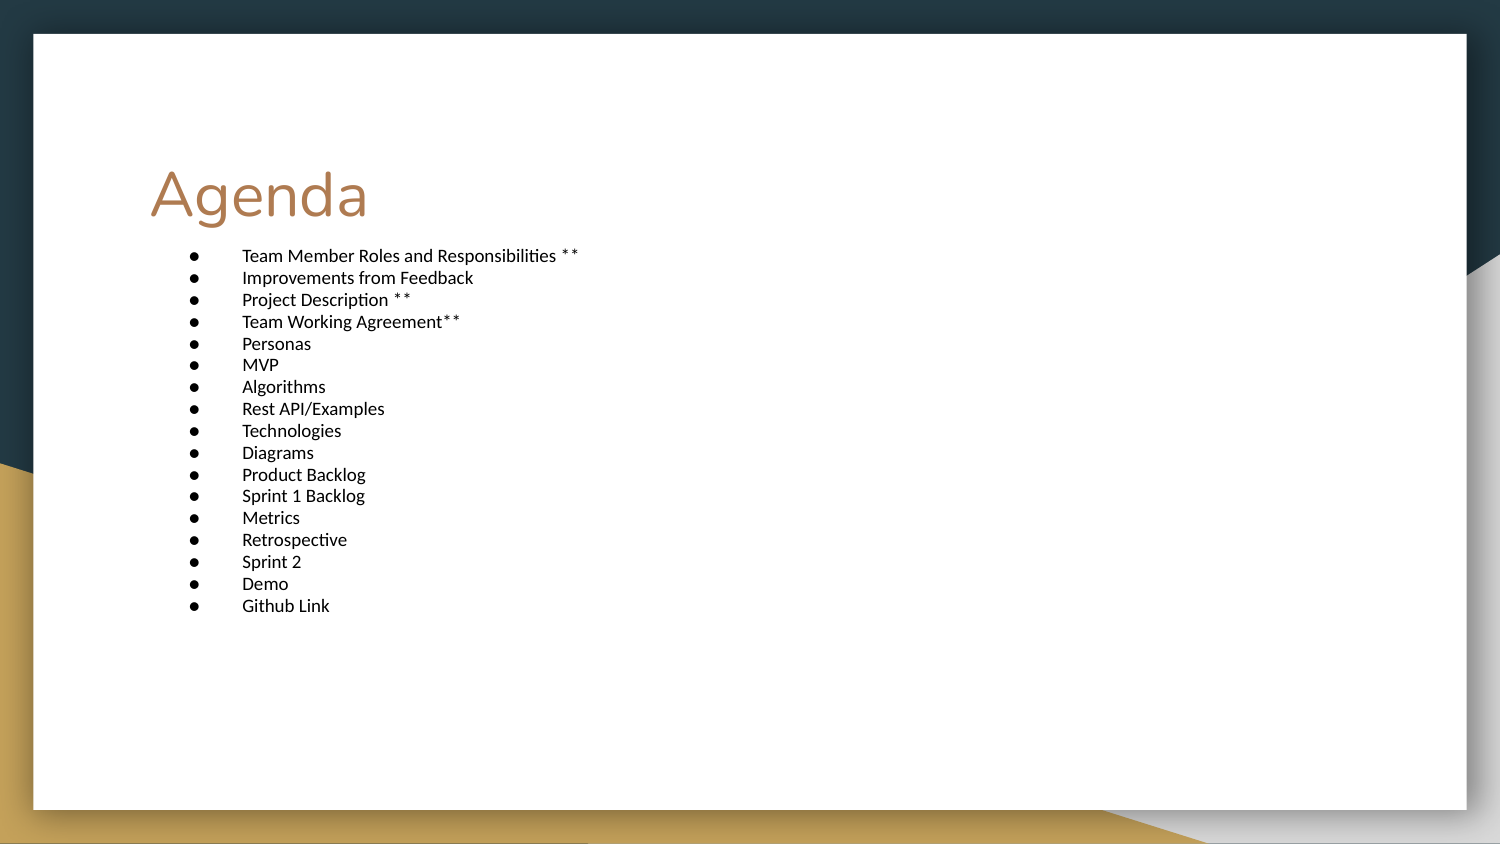

# Agenda
Team Member Roles and Responsibilities **
Improvements from Feedback
Project Description **
Team Working Agreement**
Personas
MVP
Algorithms
Rest API/Examples
Technologies
Diagrams
Product Backlog
Sprint 1 Backlog
Metrics
Retrospective
Sprint 2
Demo
Github Link